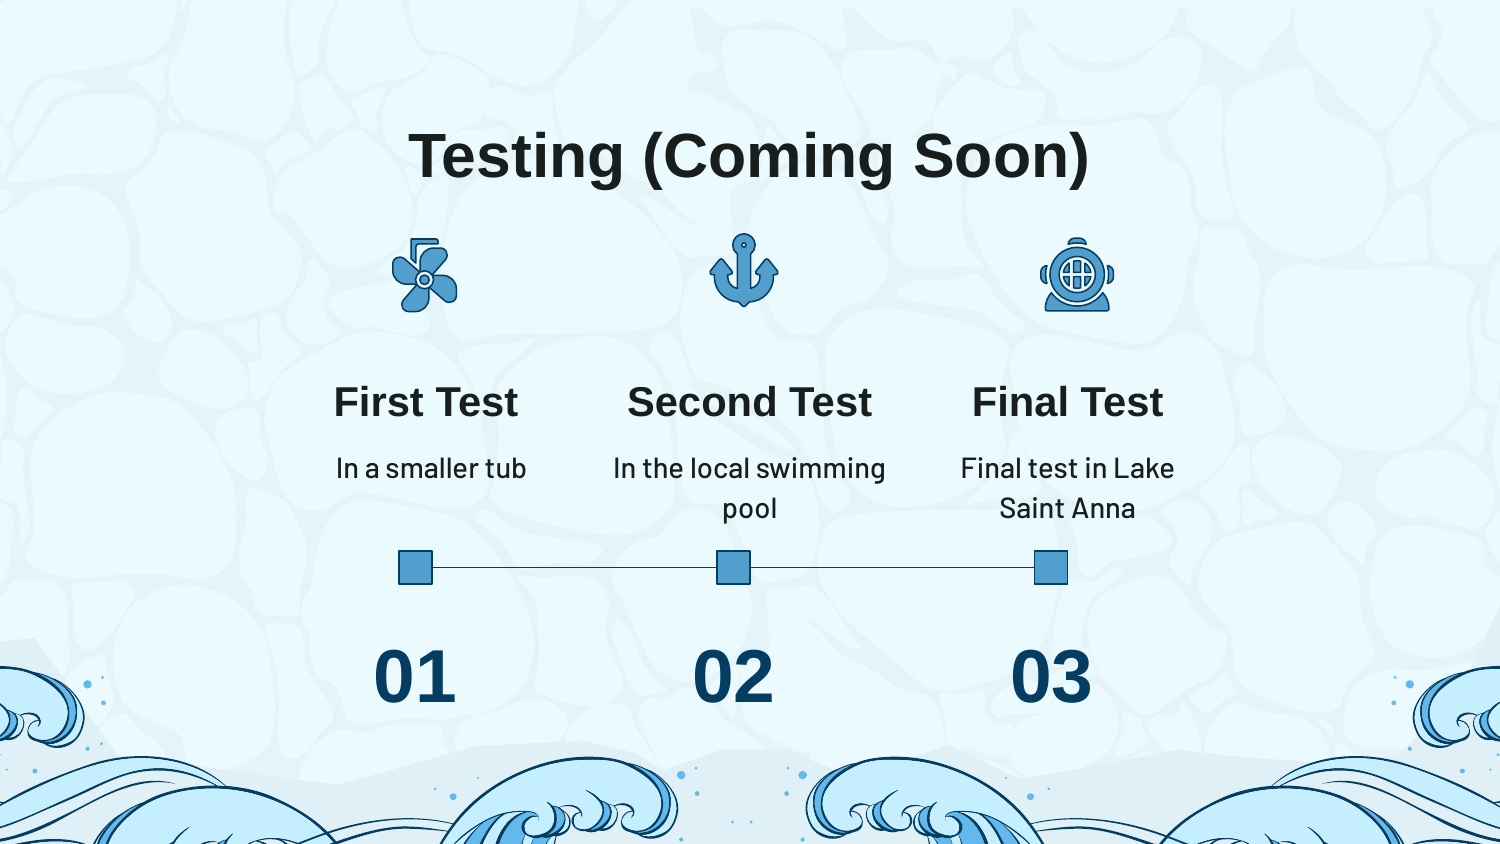

# Testing (Coming Soon)

First Test
Second Test
Final Test
In a smaller tub
In the local swimming pool
Final test in Lake Saint Anna

01
02
03